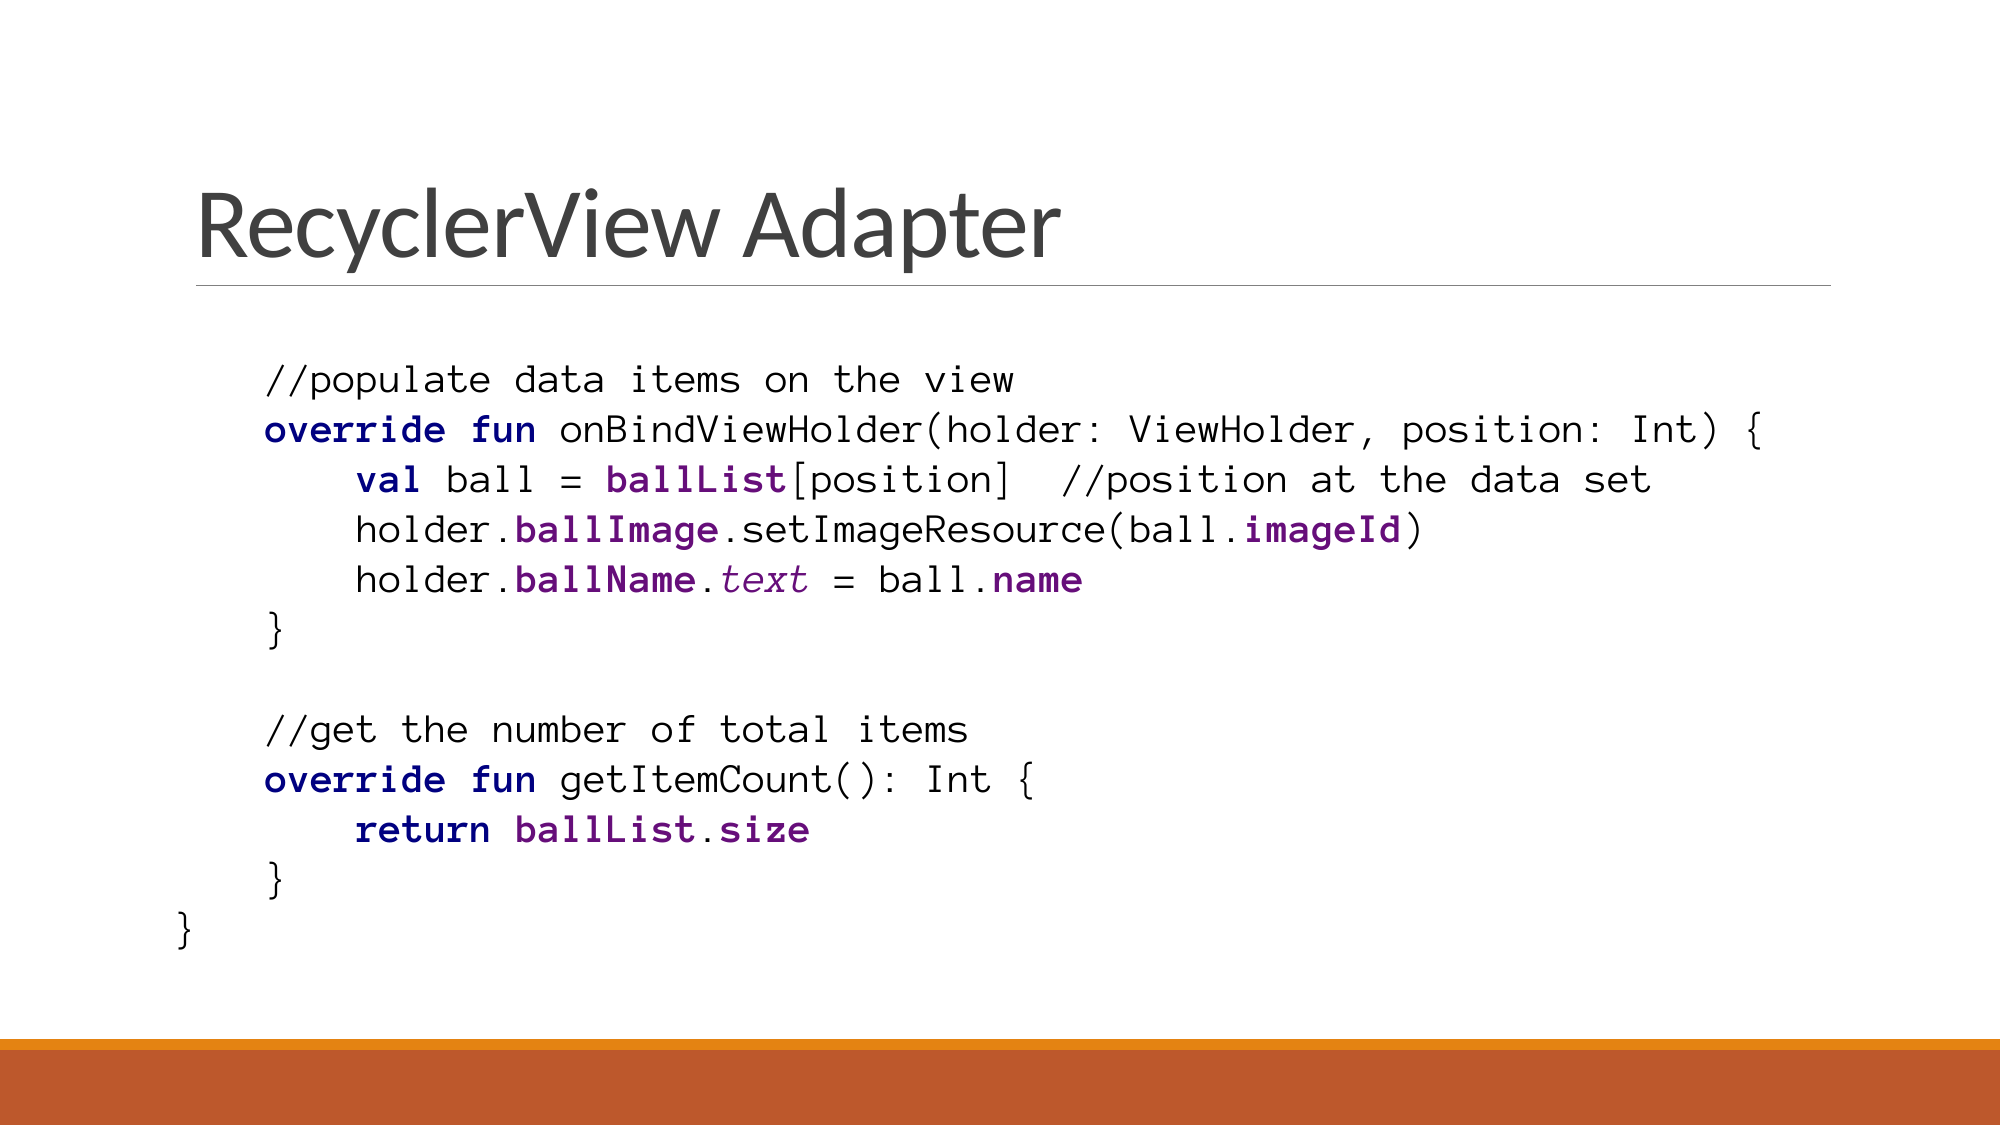

# RecyclerView Adapter
    //populate data items on the view
    override fun onBindViewHolder(holder: ViewHolder, position: Int) {
        val ball = ballList[position]  //position at the data set
        holder.ballImage.setImageResource(ball.imageId)
        holder.ballName.text = ball.name
    }

    //get the number of total items
    override fun getItemCount(): Int {
        return ballList.size
    }
}